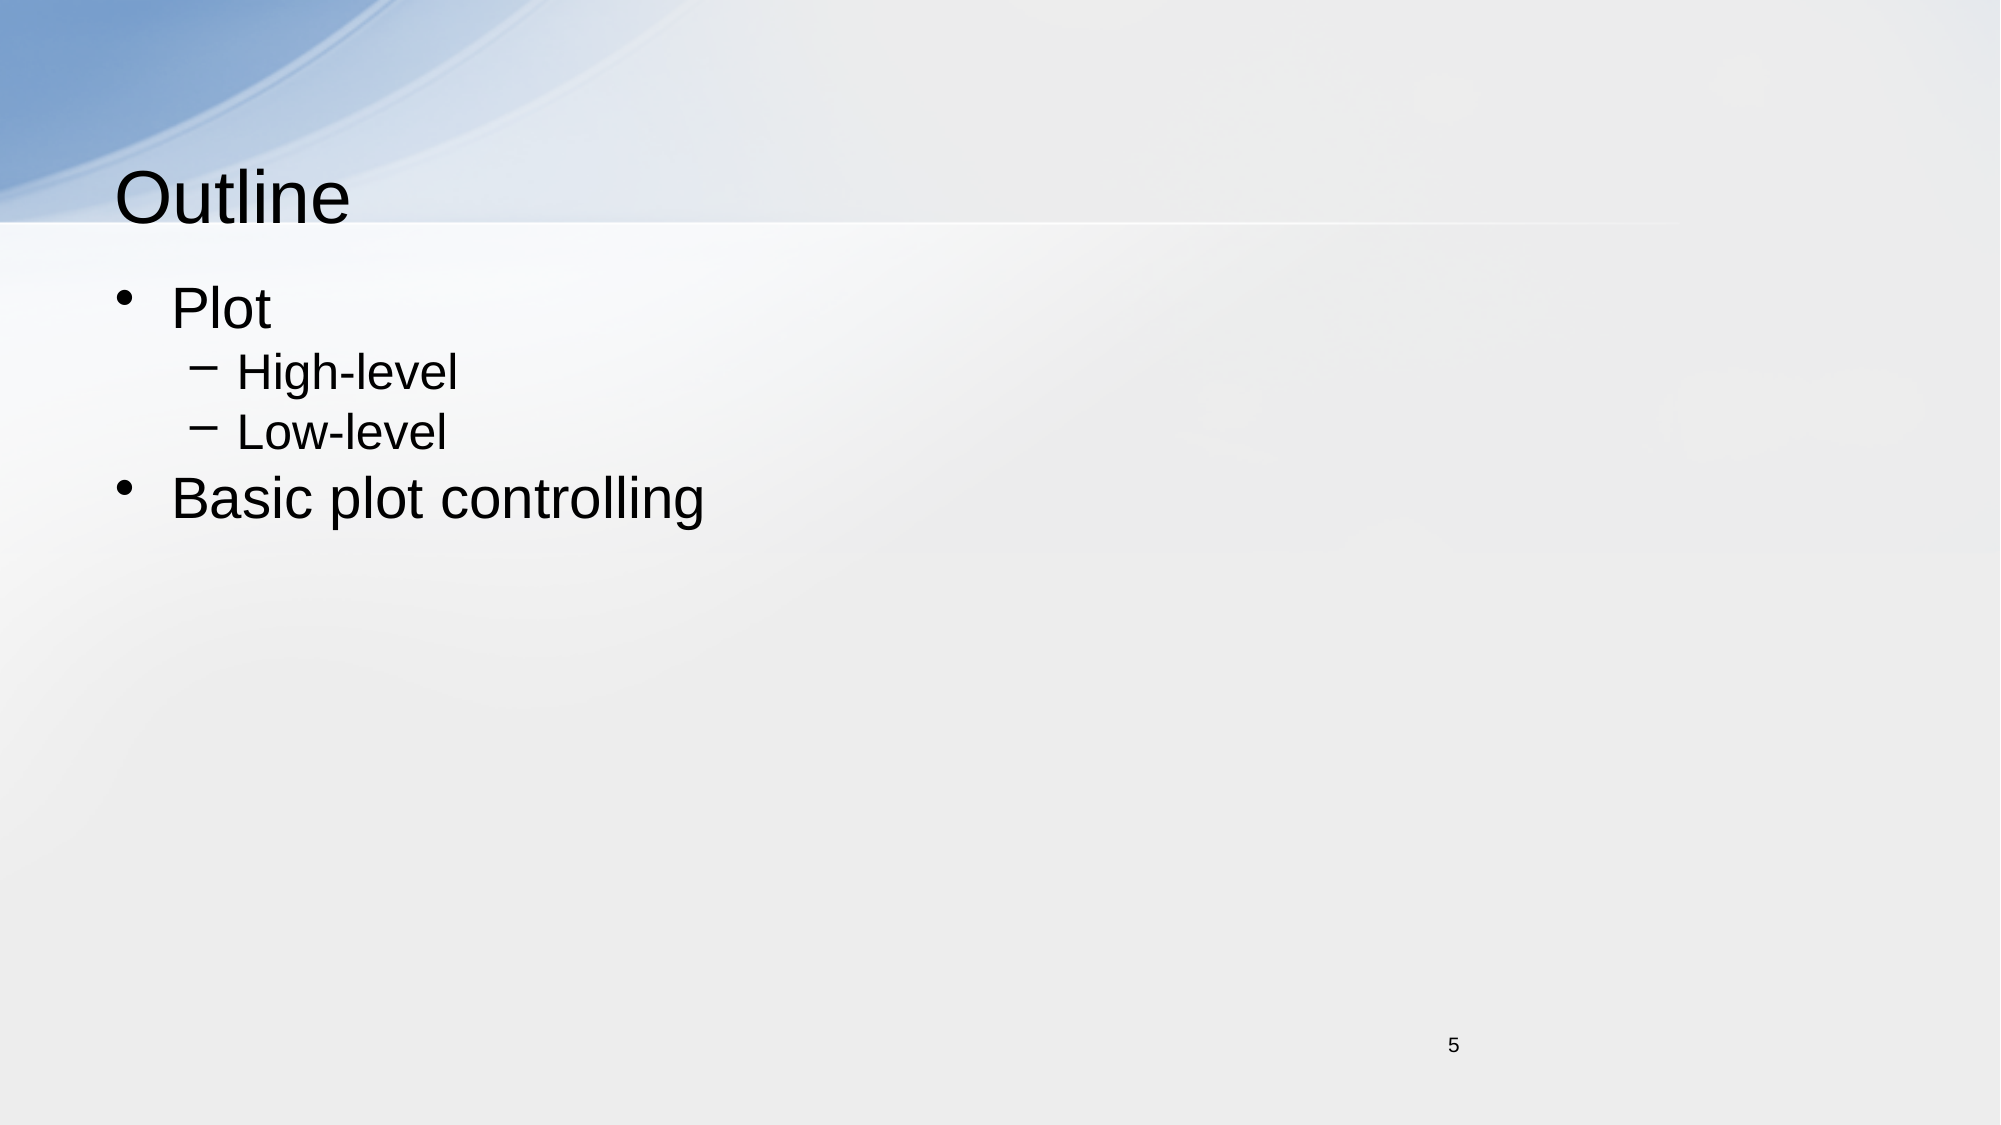

# Outline
Plot
High-level
Low-level
Basic plot controlling
5